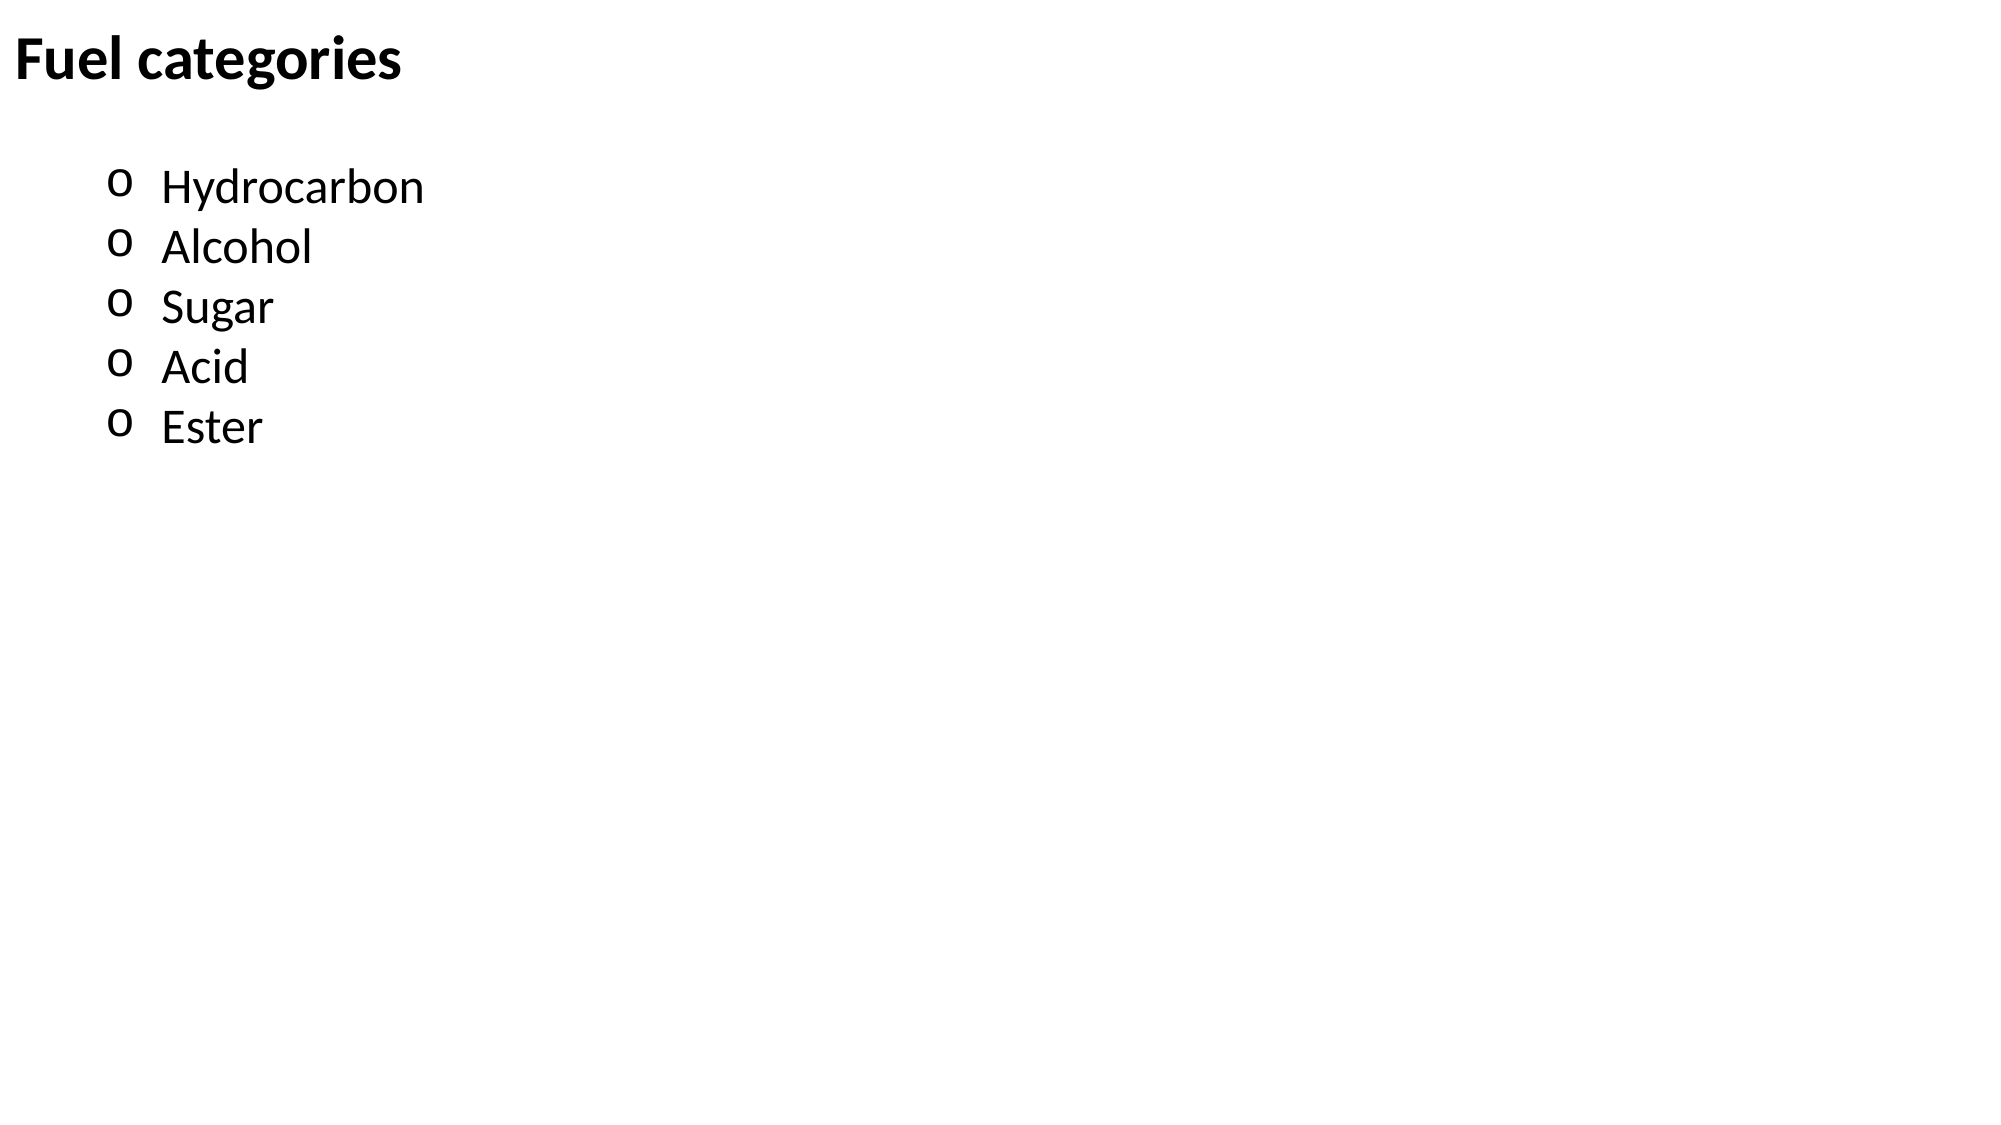

Fuel categories
Hydrocarbon
Alcohol
Sugar
Acid
Ester